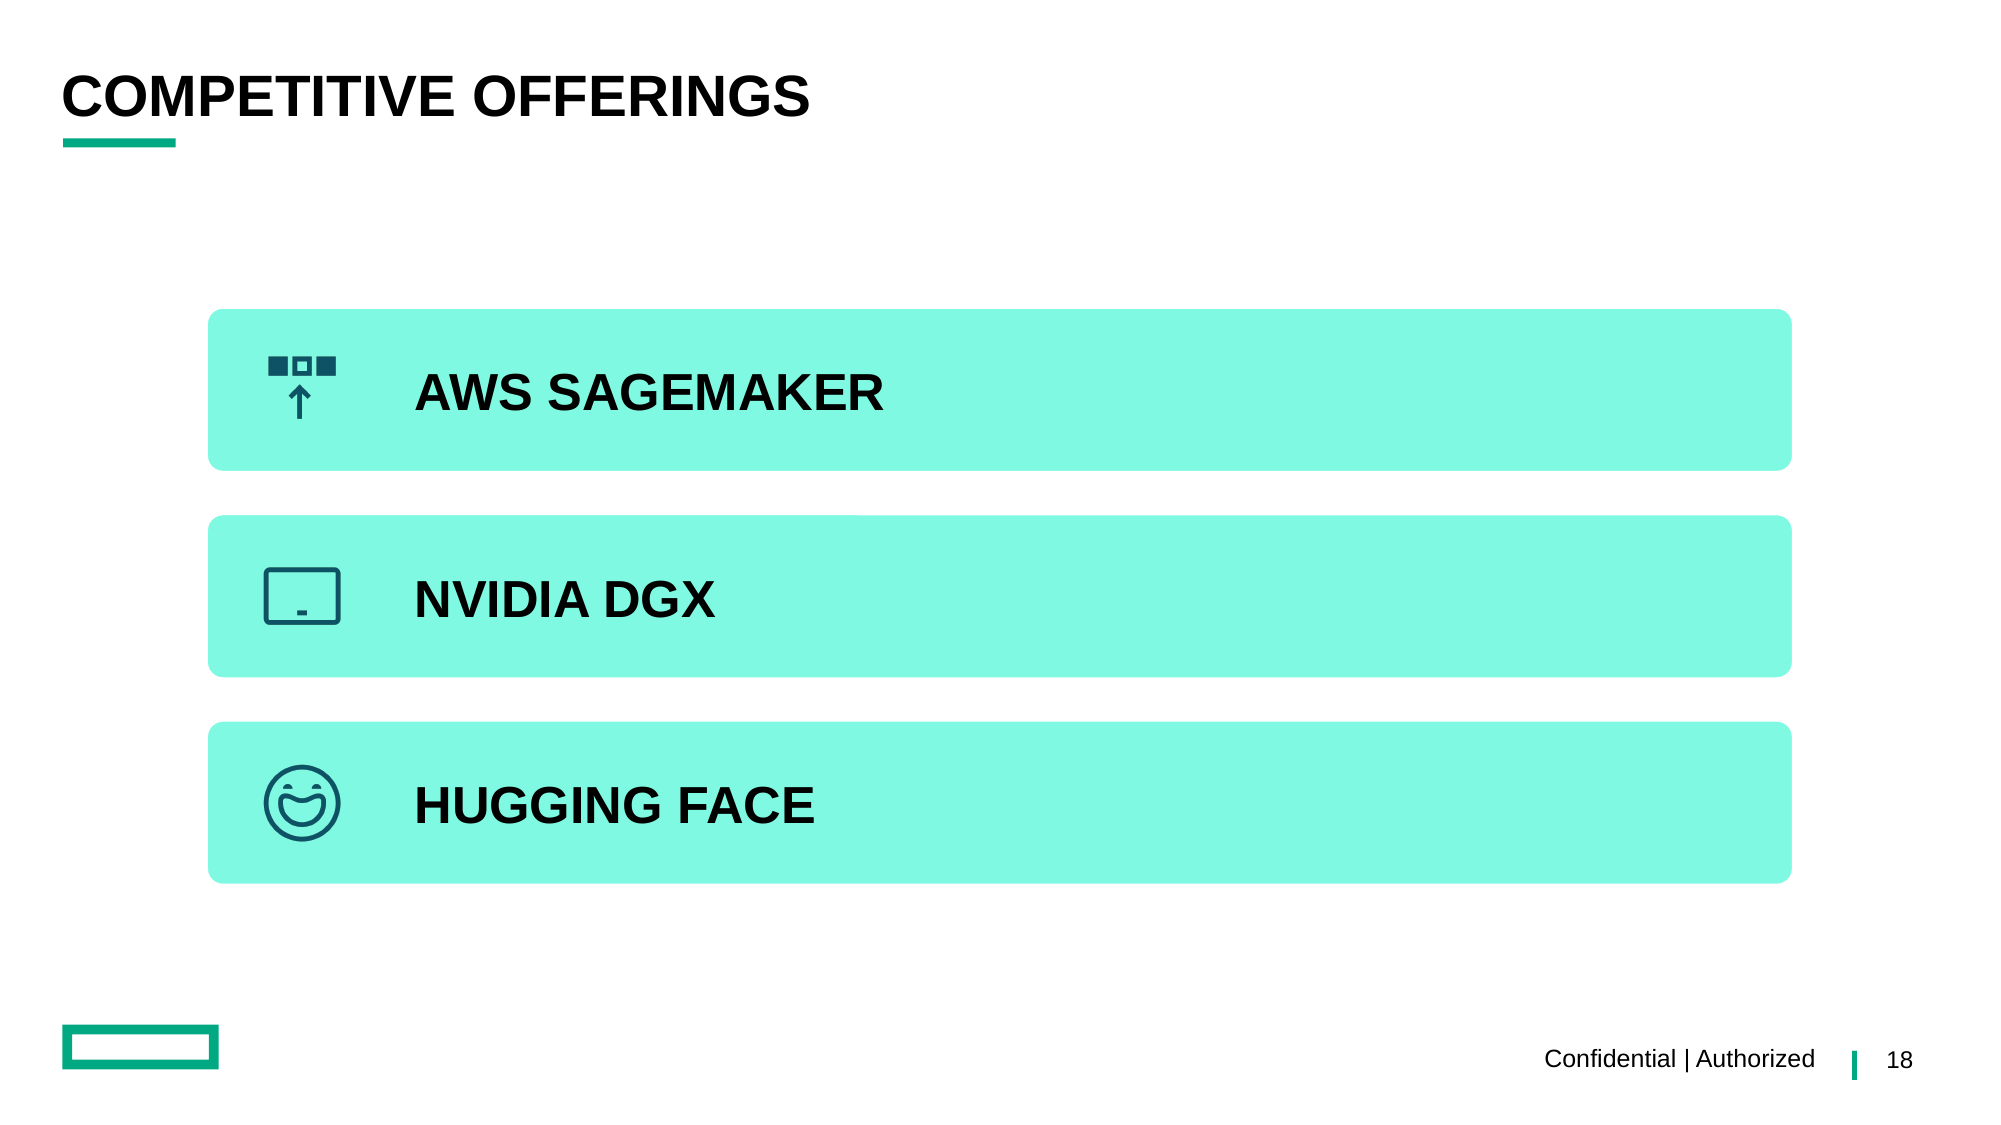

# COMPETITIVE OFFERINGS
AWS SAGEMAKER
NVIDIA DGX
HUGGING FACE
Confidential | Authorized
18